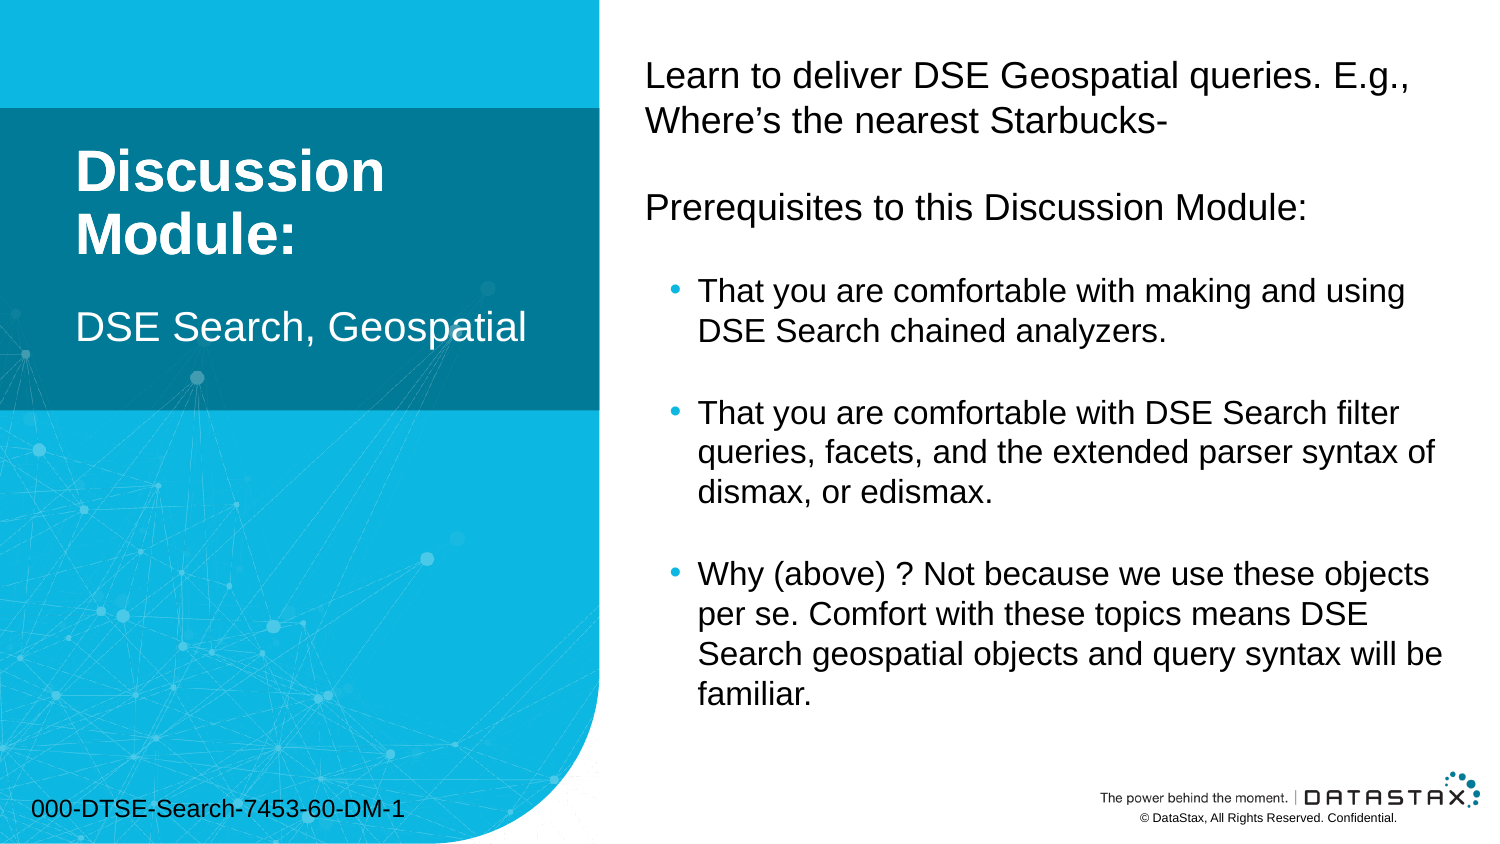

Learn to deliver DSE Geospatial queries. E.g., Where’s the nearest Starbucks-
Prerequisites to this Discussion Module:
That you are comfortable with making and using DSE Search chained analyzers.
That you are comfortable with DSE Search filter queries, facets, and the extended parser syntax of dismax, or edismax.
Why (above) ? Not because we use these objects per se. Comfort with these topics means DSE Search geospatial objects and query syntax will be familiar.
# Discussion Module:
Discussion Module:
DSE Search, Geospatial
000-DTSE-Search-7453-60-DM-1
© DataStax, All Rights Reserved. Confidential.